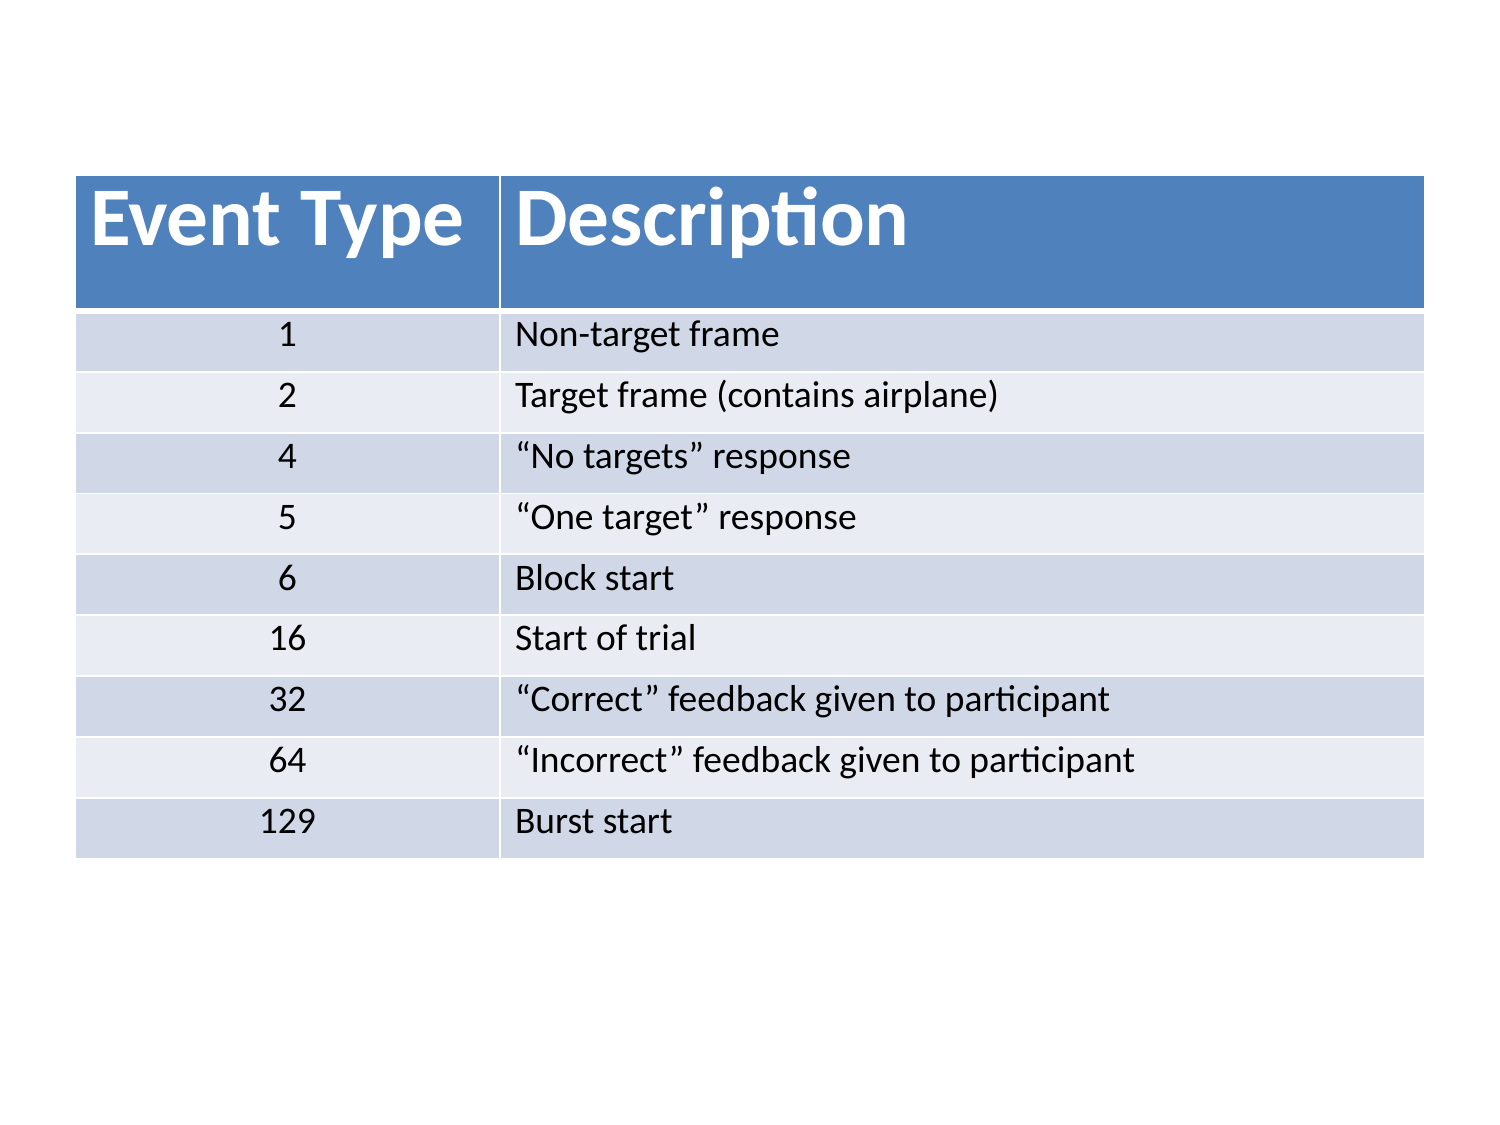

| Event Type | Description |
| --- | --- |
| 1 | Non-target frame |
| 2 | Target frame (contains airplane) |
| 4 | “No targets” response |
| 5 | “One target” response |
| 6 | Block start |
| 16 | Start of trial |
| 32 | “Correct” feedback given to participant |
| 64 | “Incorrect” feedback given to participant |
| 129 | Burst start |